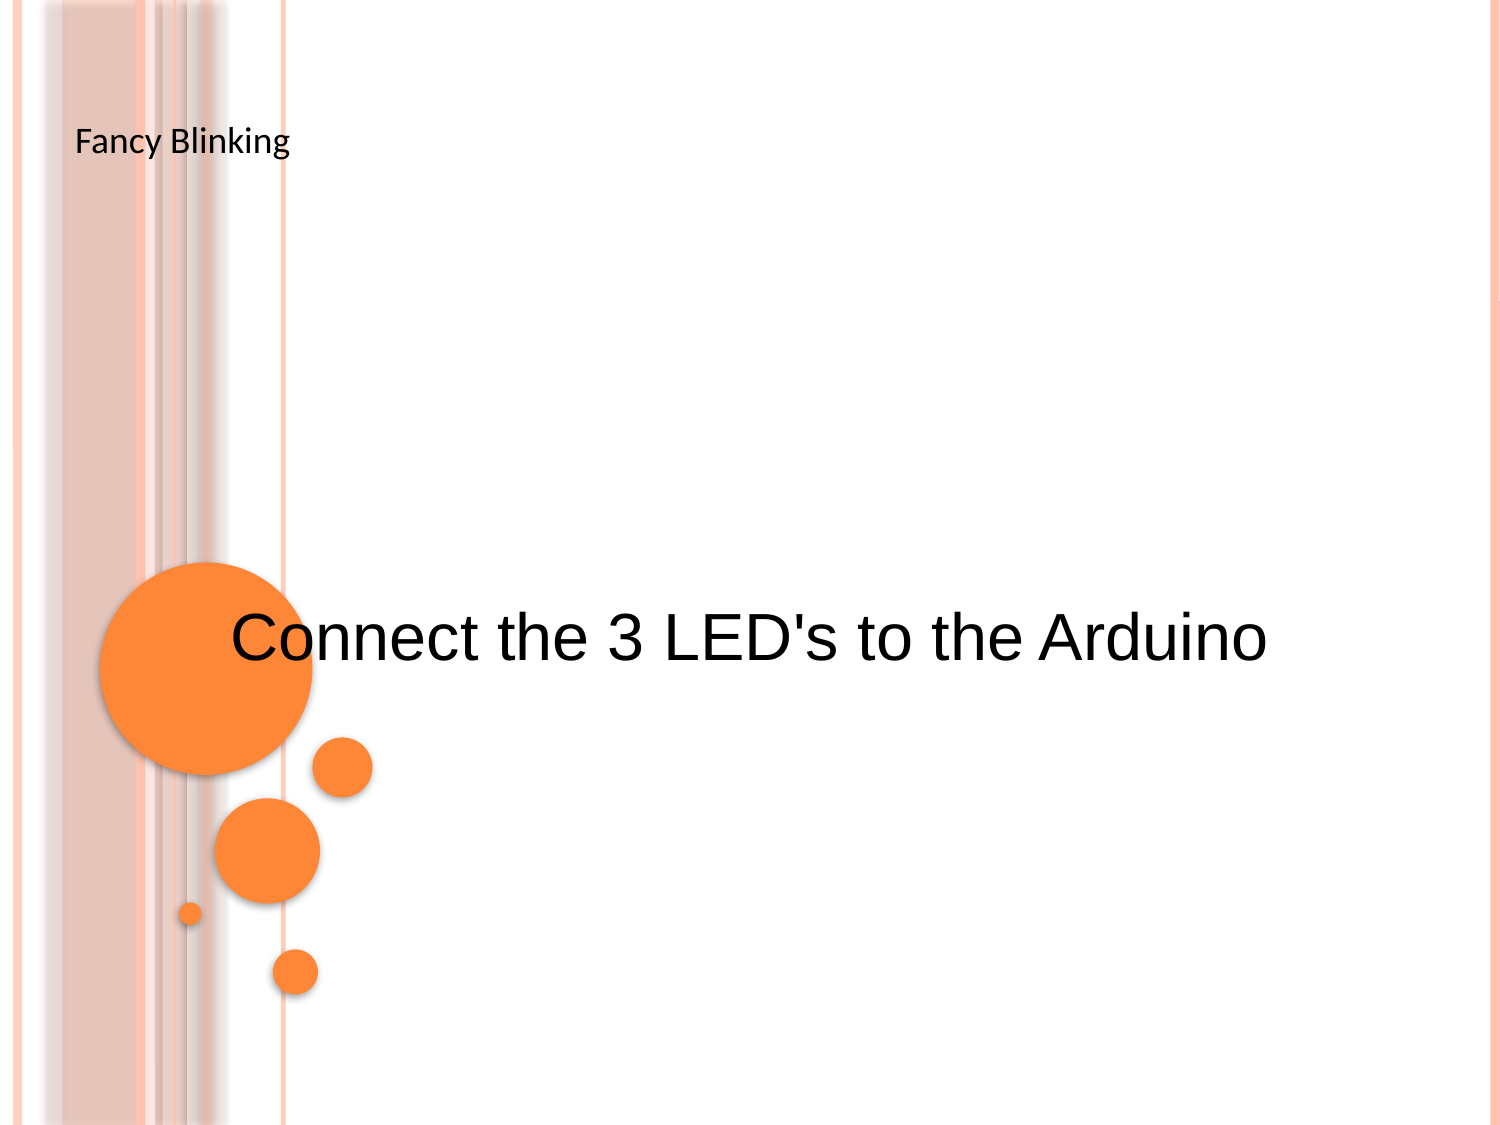

Fancy Blinking
Connect the 3 LED's to the Arduino